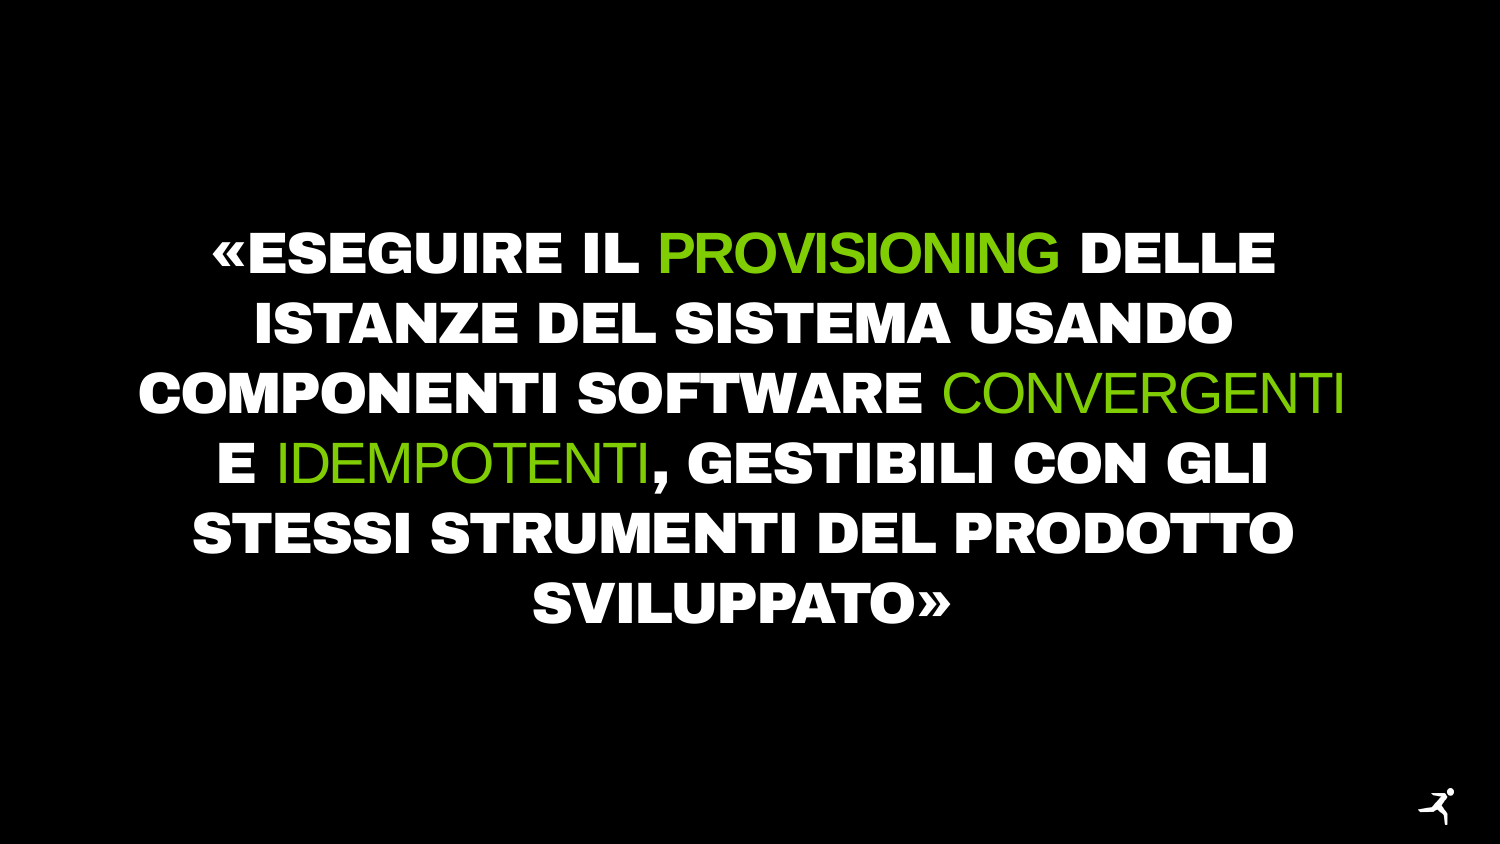

# «Eseguire il Provisioning delle istanze del sistema usando componenti software Convergenti e Idempotenti, gestibili con gli stessi strumenti del prodotto sviluppato»